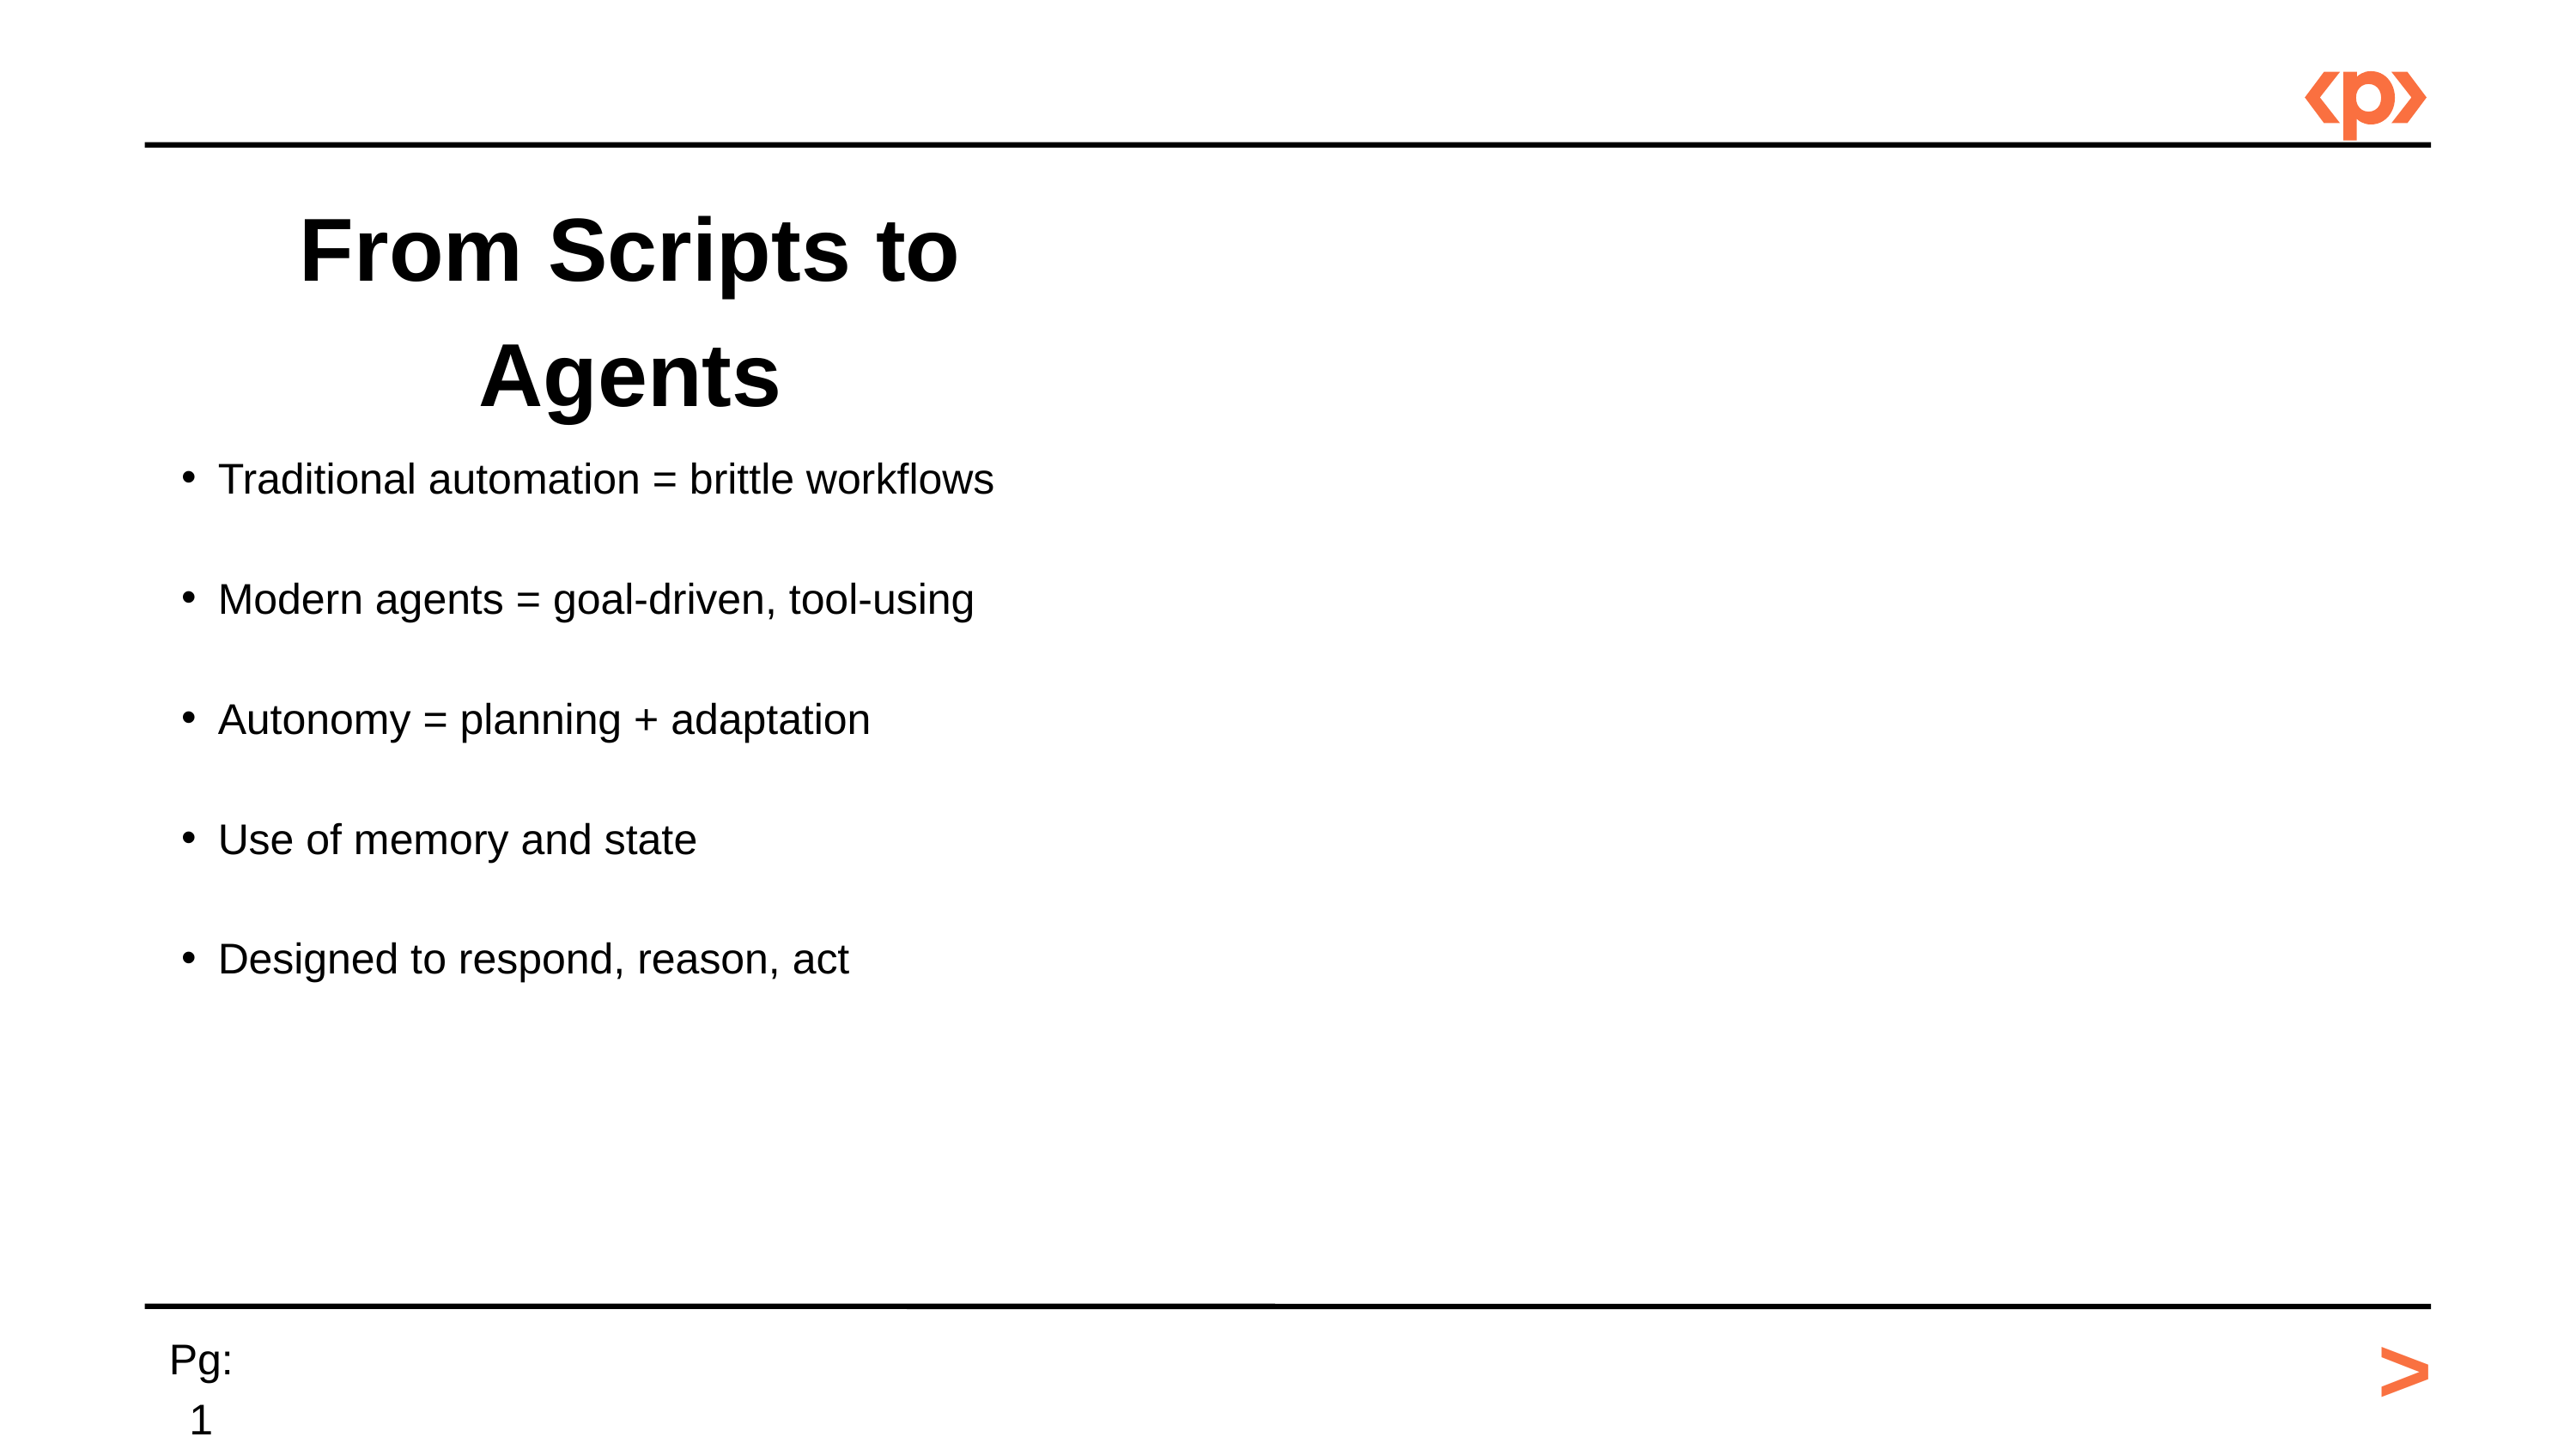

From Scripts to Agents

Traditional automation = brittle workflows

Modern agents = goal-driven, tool-using

Autonomy = planning + adaptation

Use of memory and state

Designed to respond, reason, act

>

Pg: 1